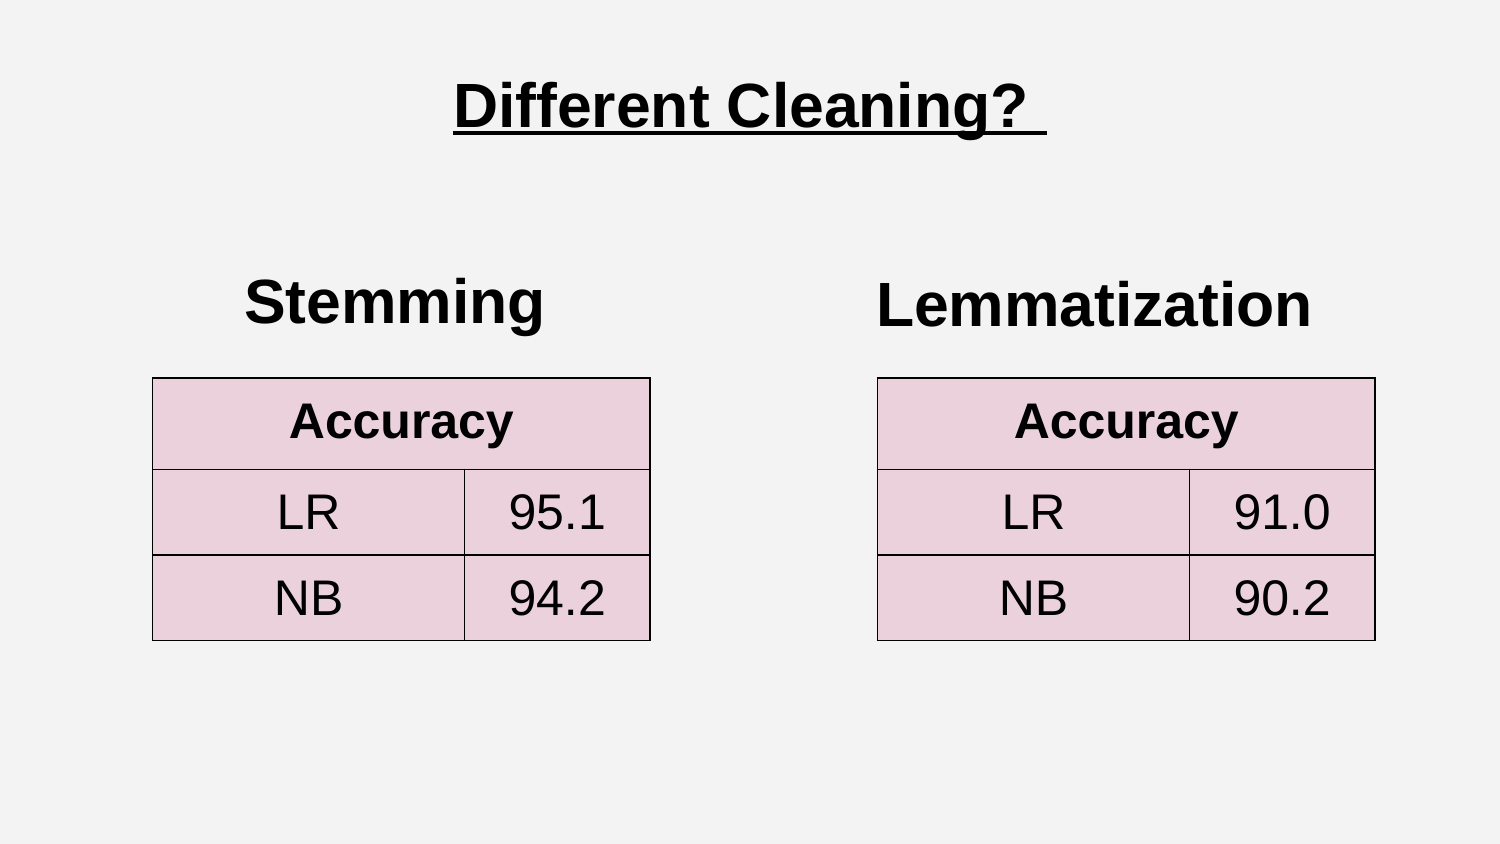

Different Cleaning?
# Stemming
Lemmatization
| Accuracy |  |
| --- | --- |
| LR | 95.1 |
| NB | 94.2 |
| Accuracy |  |
| --- | --- |
| LR | 91.0 |
| NB | 90.2 |